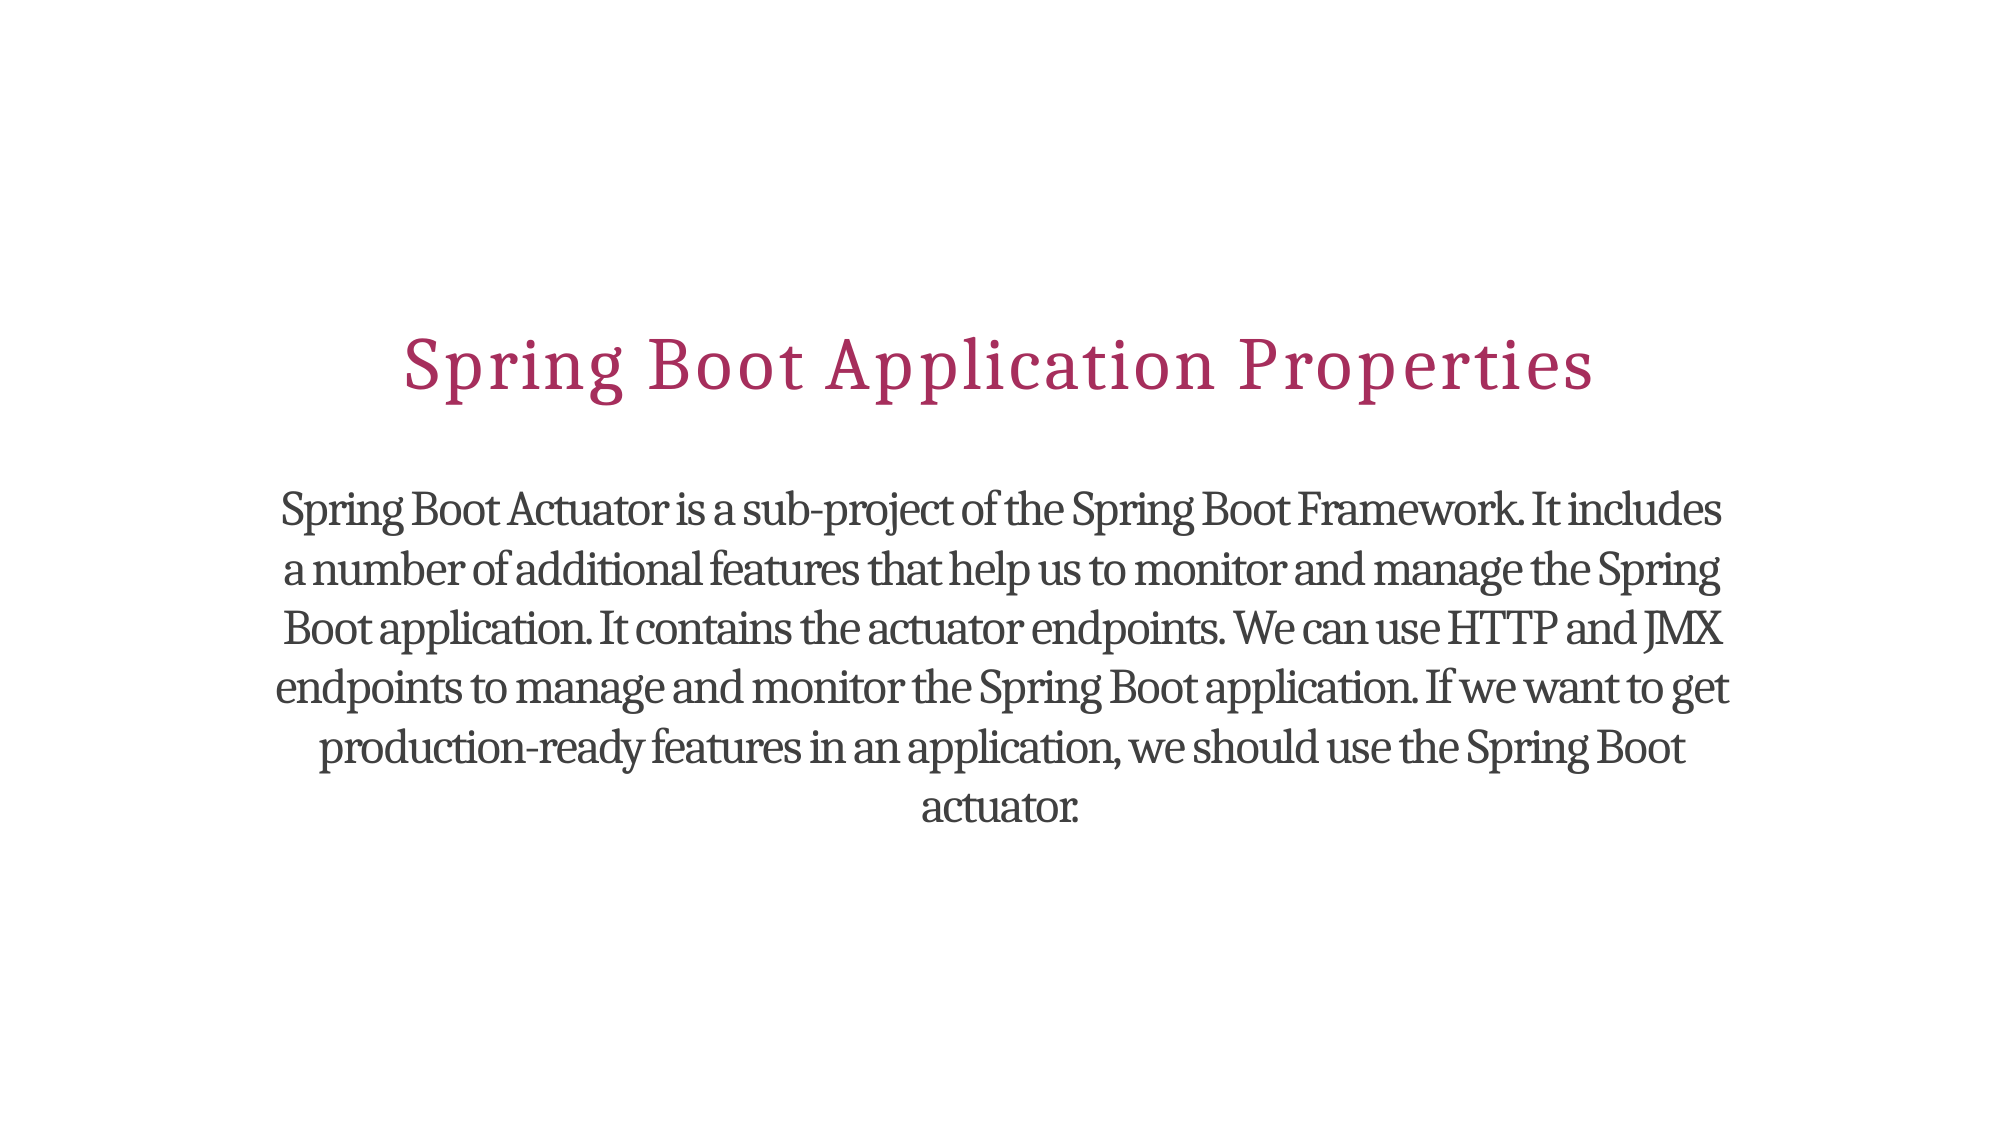

# Spring Boot Application Properties
Spring Boot Actuator is a sub-project of the Spring Boot Framework. It includes a number of additional features that help us to monitor and manage the Spring Boot application. It contains the actuator endpoints. We can use HTTP and JMX endpoints to manage and monitor the Spring Boot application. If we want to get production-ready features in an application, we should use the Spring Boot actuator.